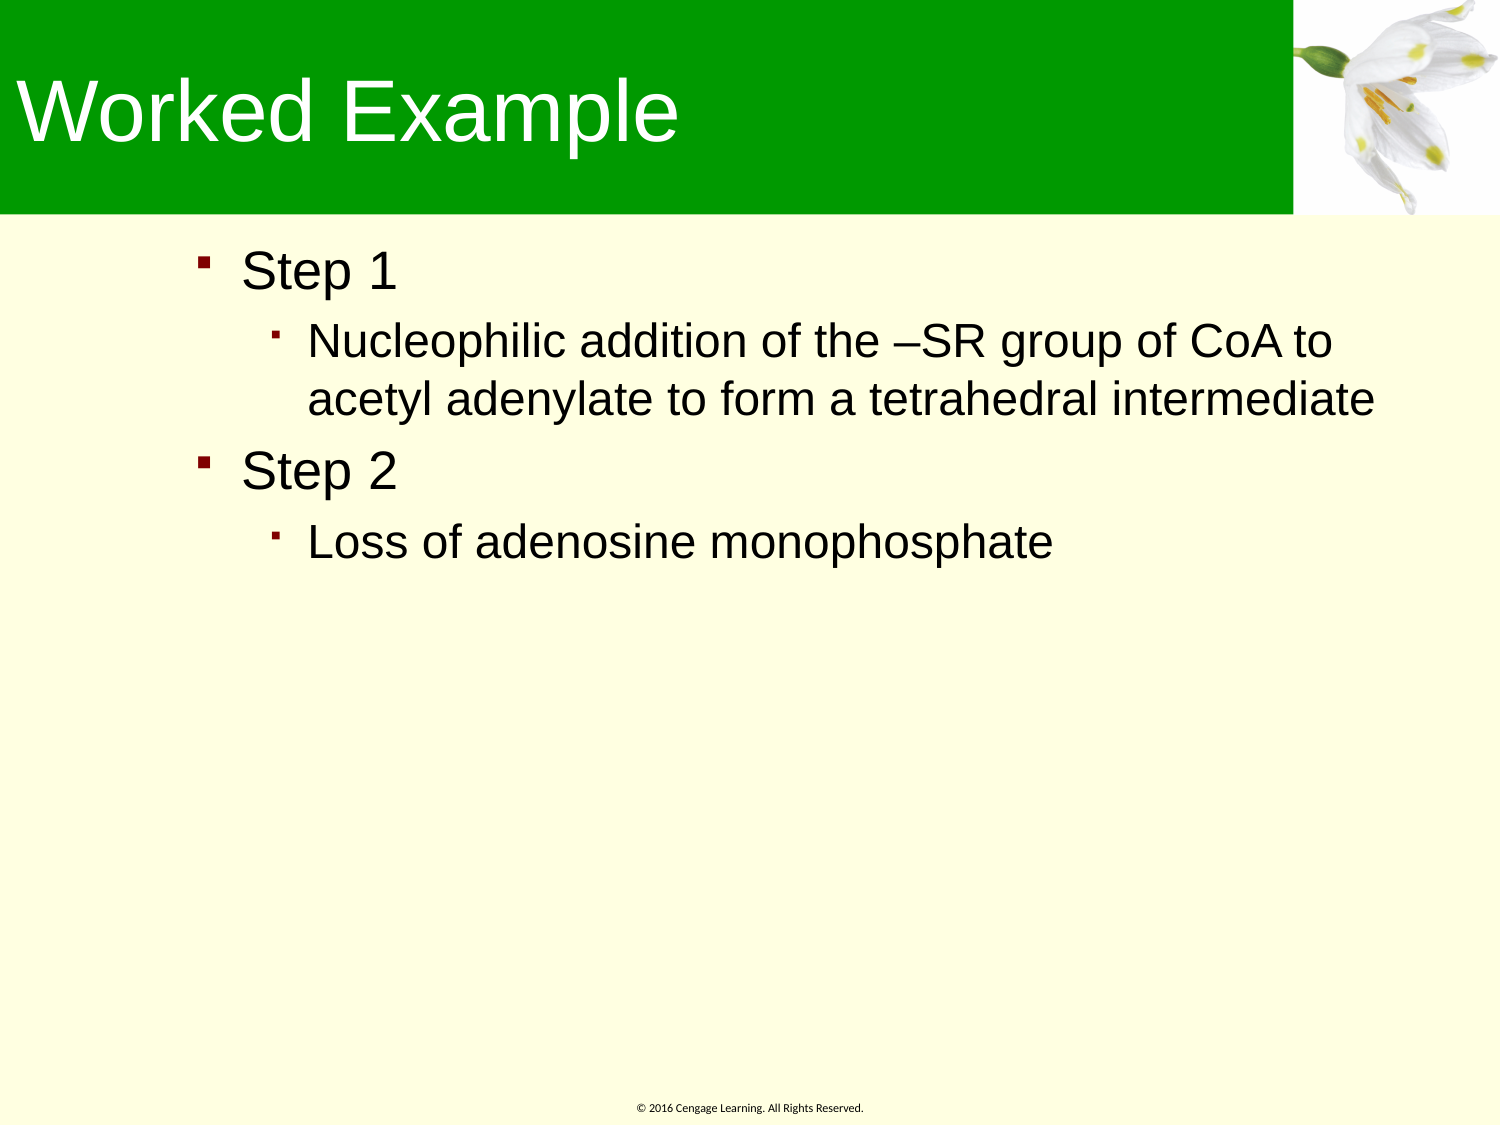

# Worked Example
Step 1
Nucleophilic addition of the –SR group of CoA to acetyl adenylate to form a tetrahedral intermediate
Step 2
Loss of adenosine monophosphate